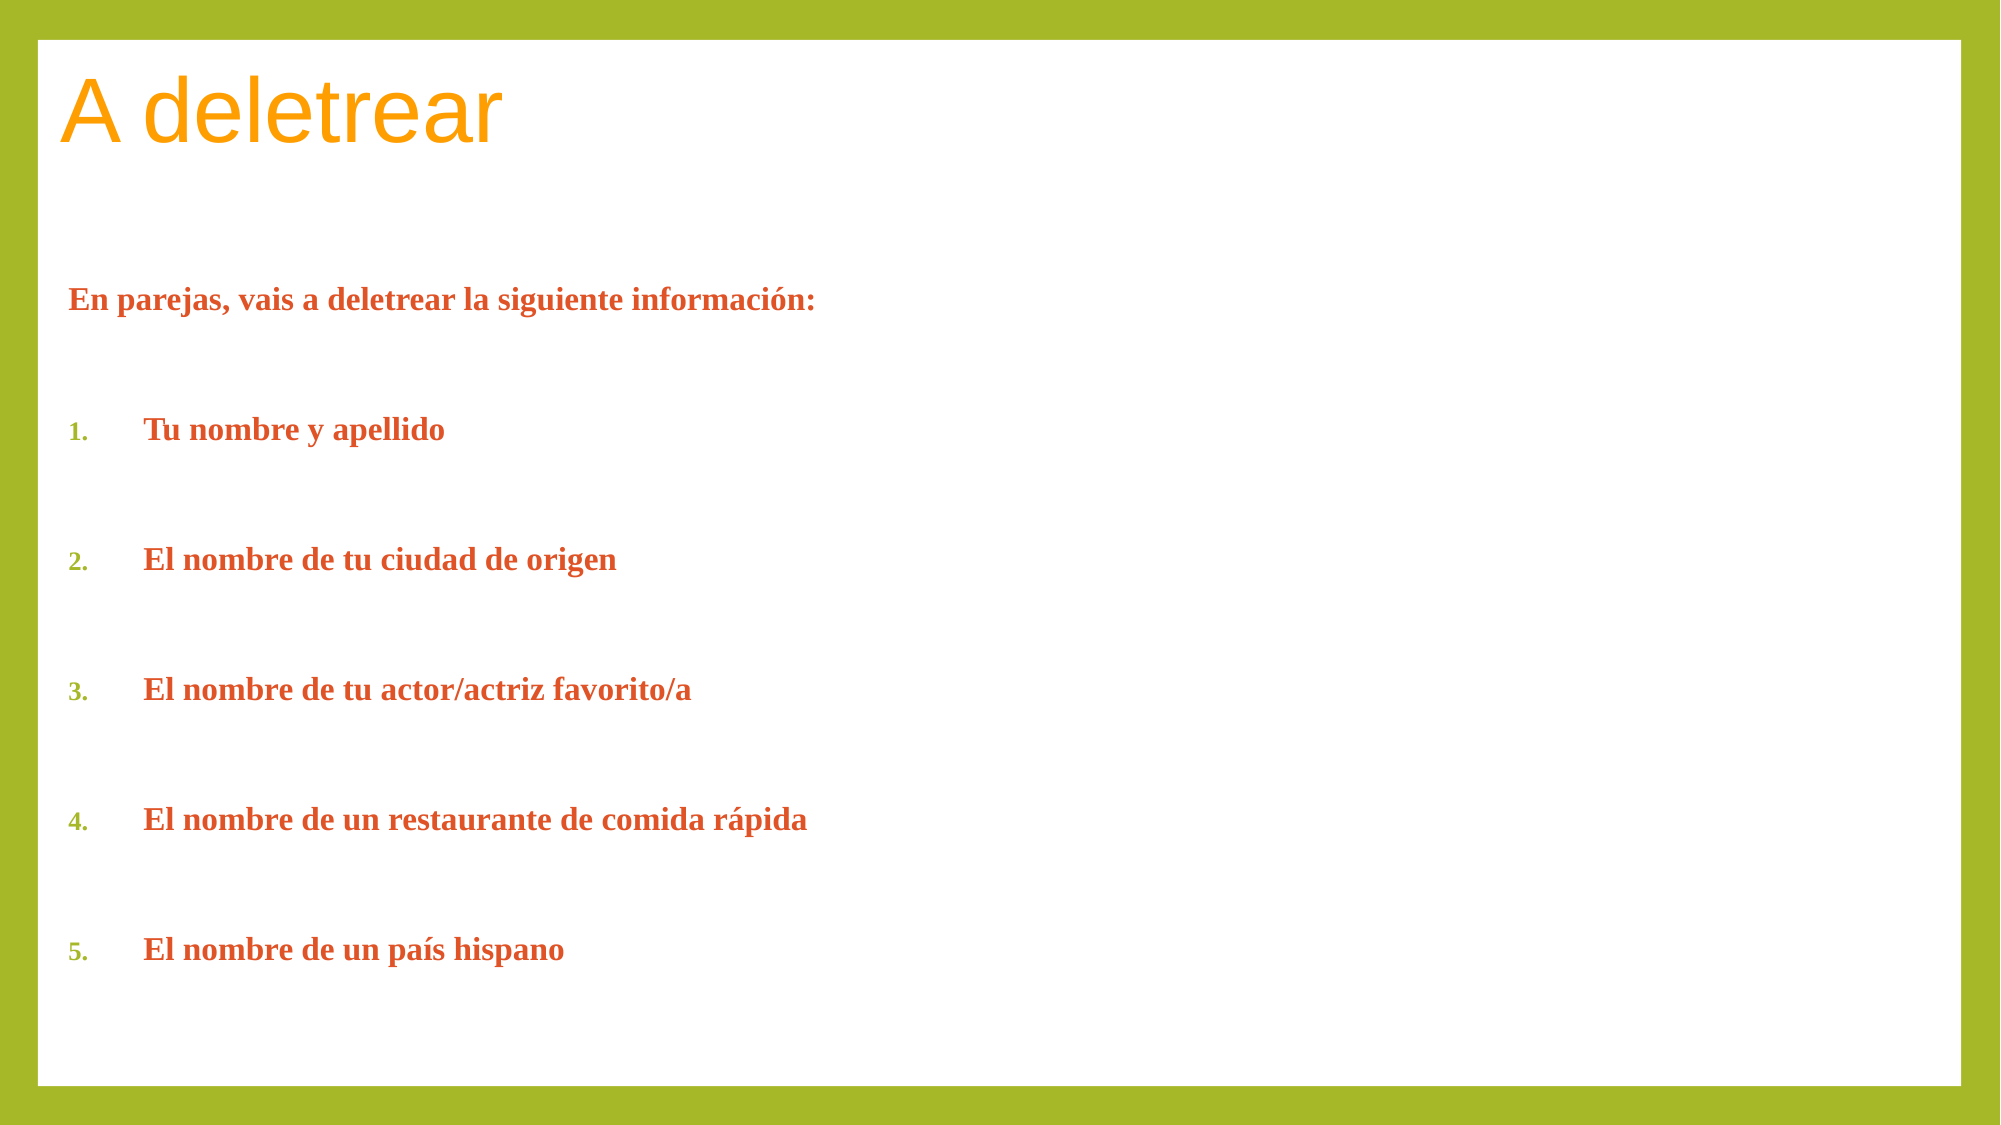

# A deletrear

En parejas, vais a deletrear la siguiente información:

Tu nombre y apellido

El nombre de tu ciudad de origen

El nombre de tu actor/actriz favorito/a

El nombre de un restaurante de comida rápida

El nombre de un país hispano